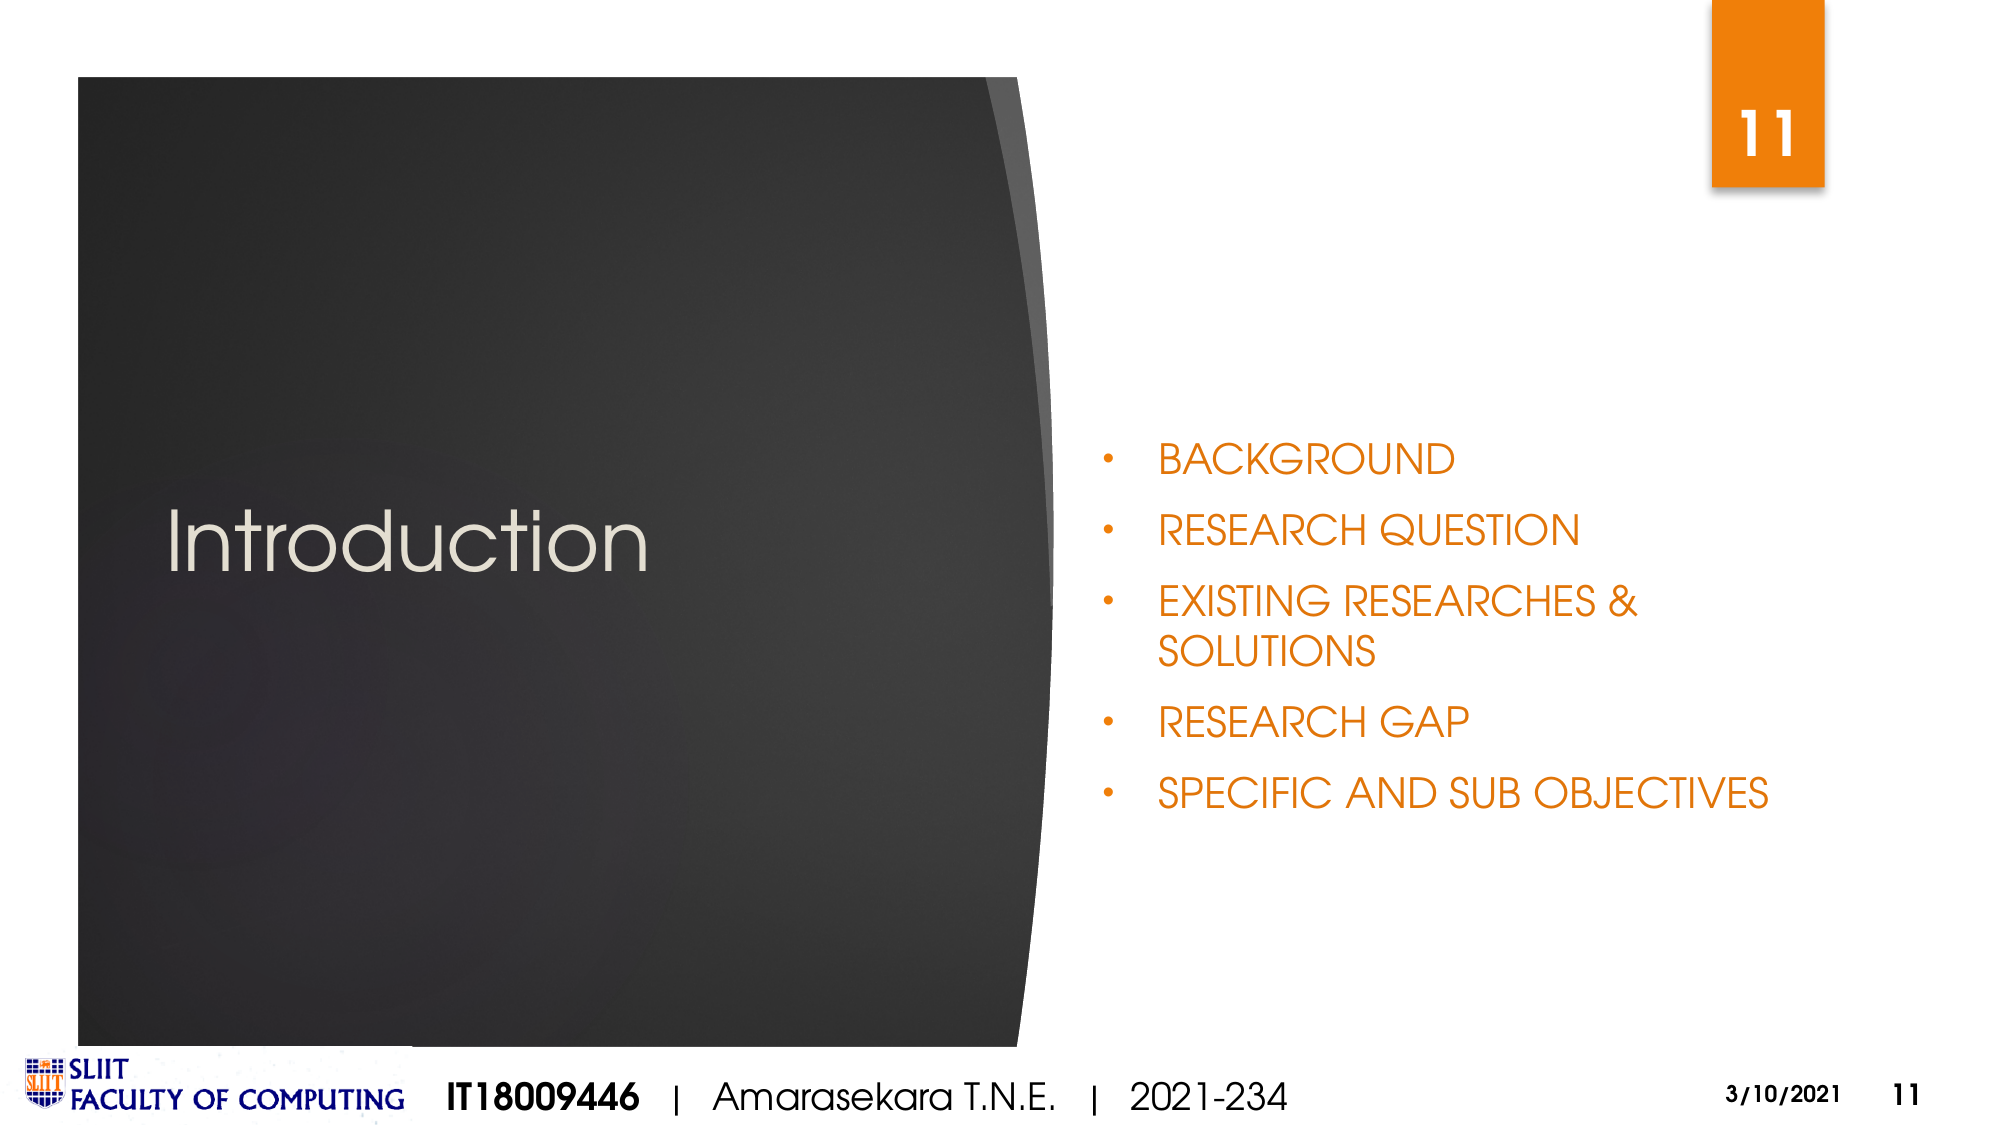

Background
Research Question
Existing Researches & solutions
Research Gap
Specific and Sub Objectives
# Introduction